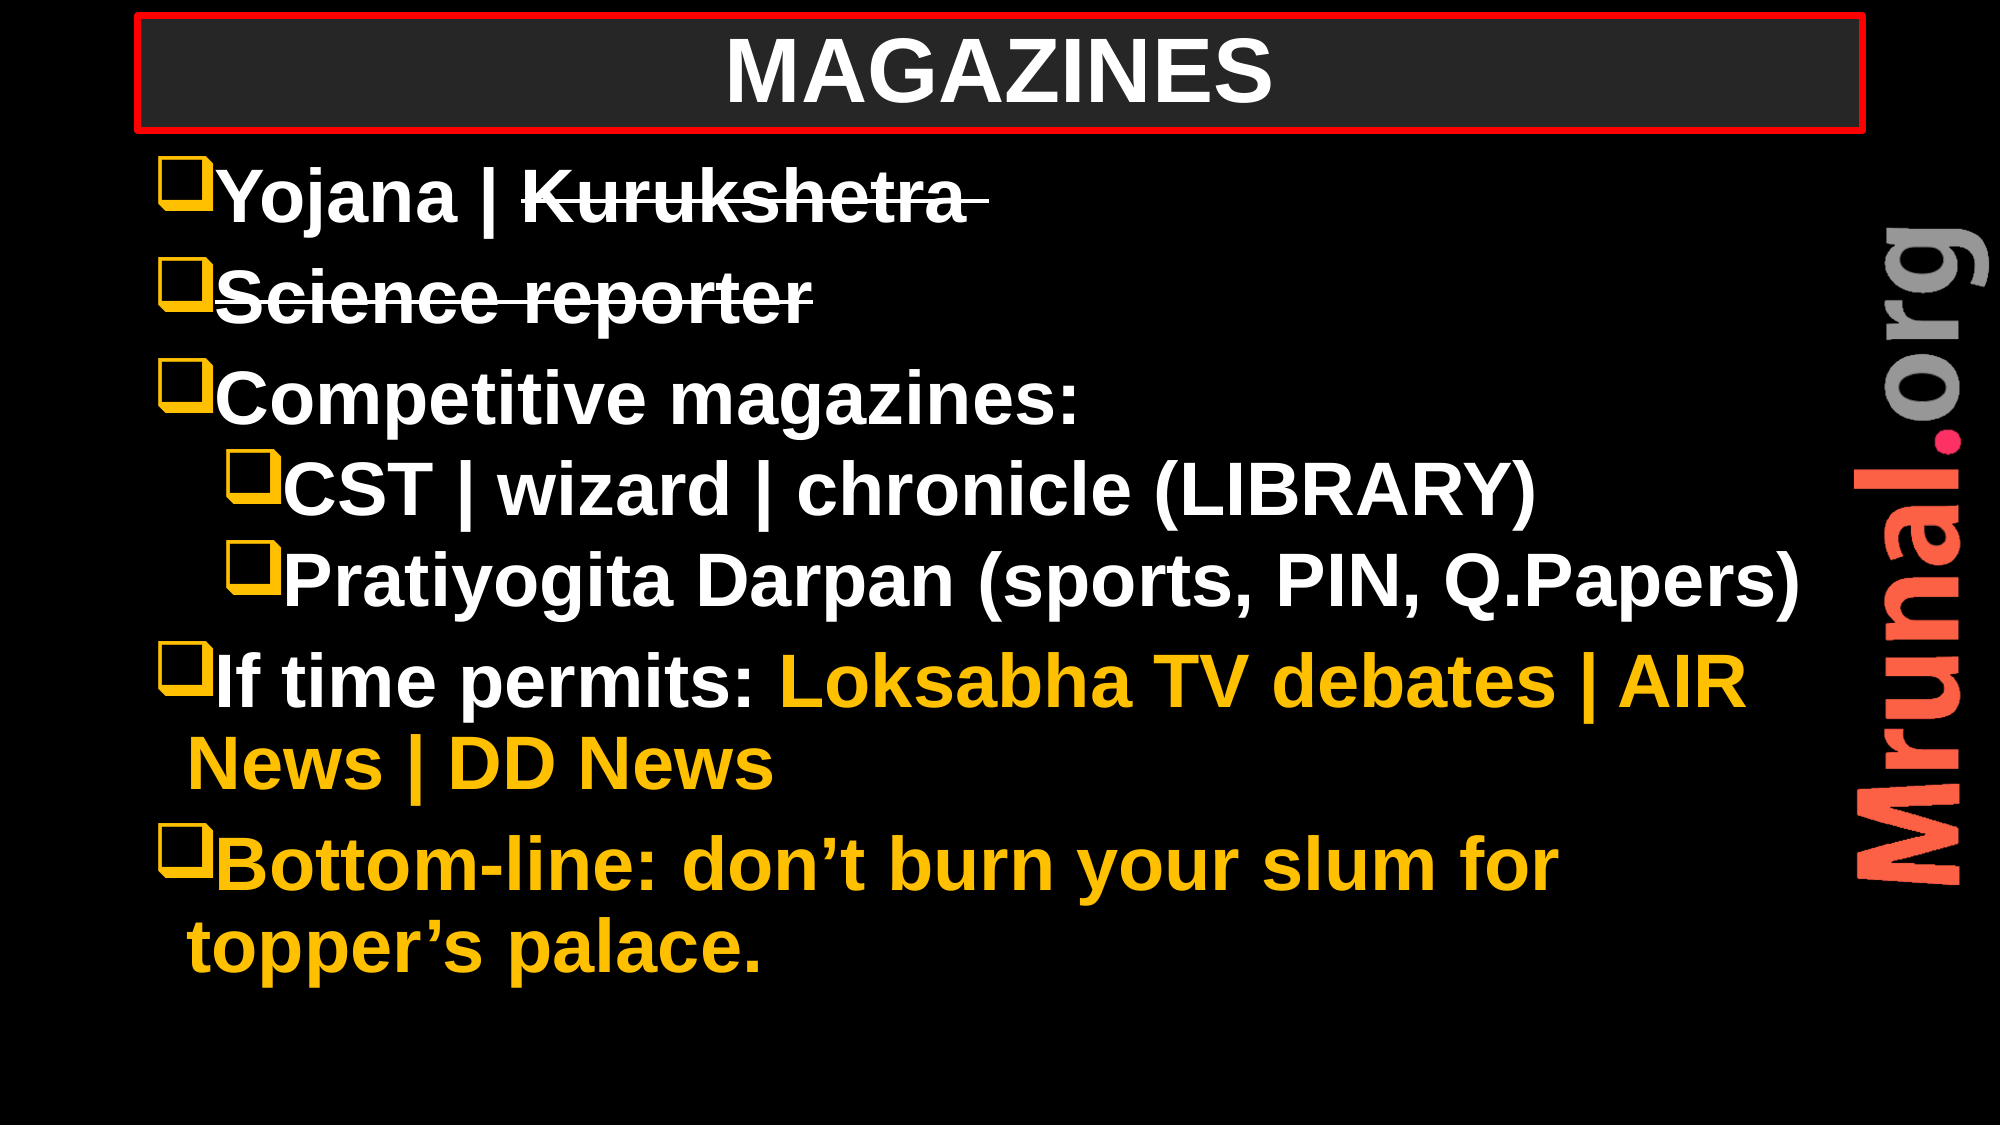

# MAGAZINES
Yojana | Kurukshetra
Science reporter
Competitive magazines:
CST | wizard | chronicle (LIBRARY)
Pratiyogita Darpan (sports, PIN, Q.Papers)
If time permits: Loksabha TV debates | AIR News | DD News
Bottom-line: don’t burn your slum for topper’s palace.